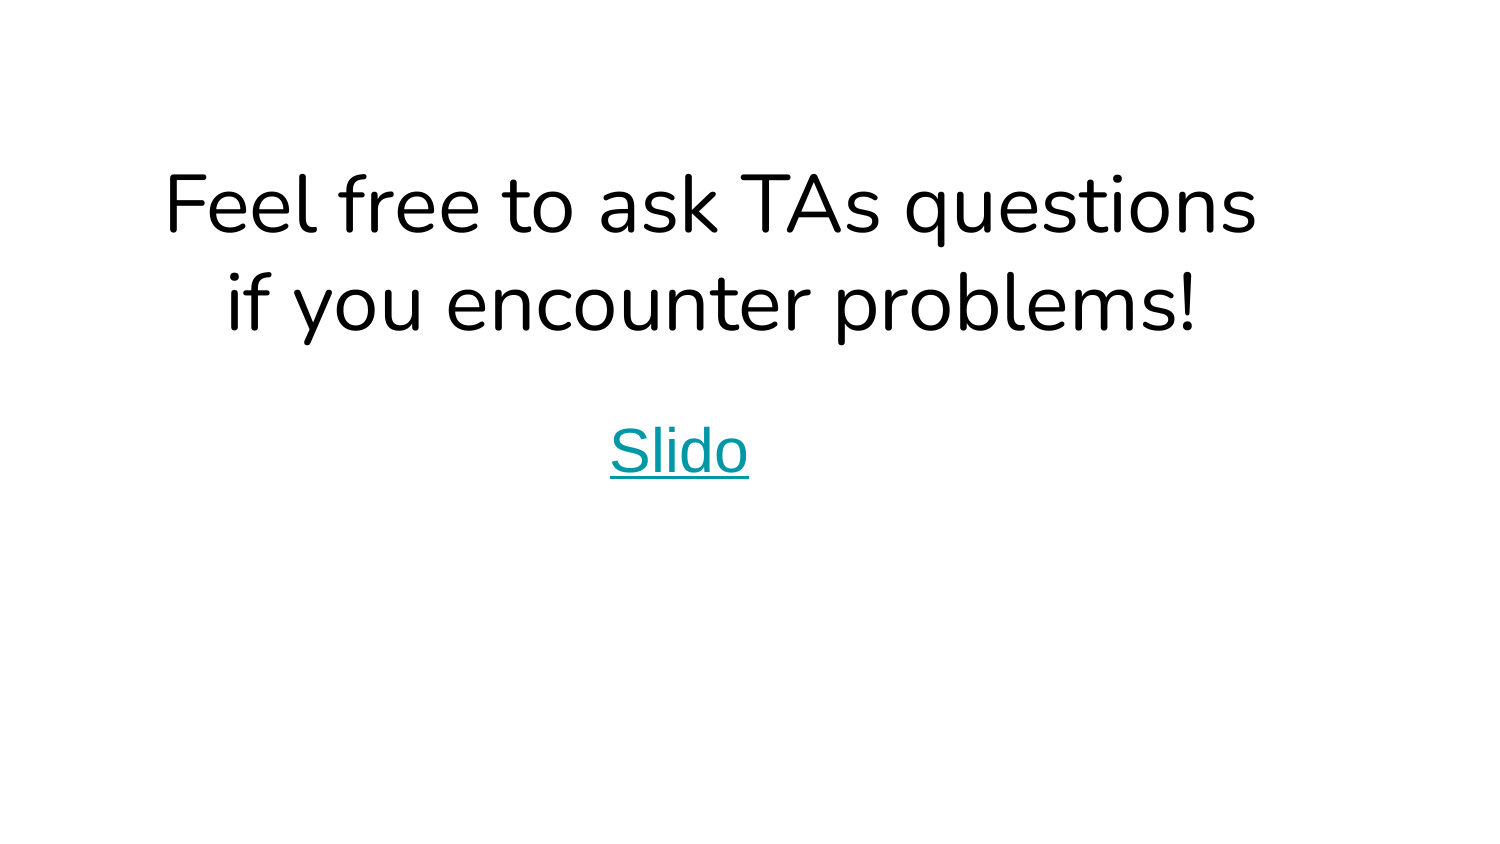

# Feel free to ask TAs questions if you encounter problems!
Slido